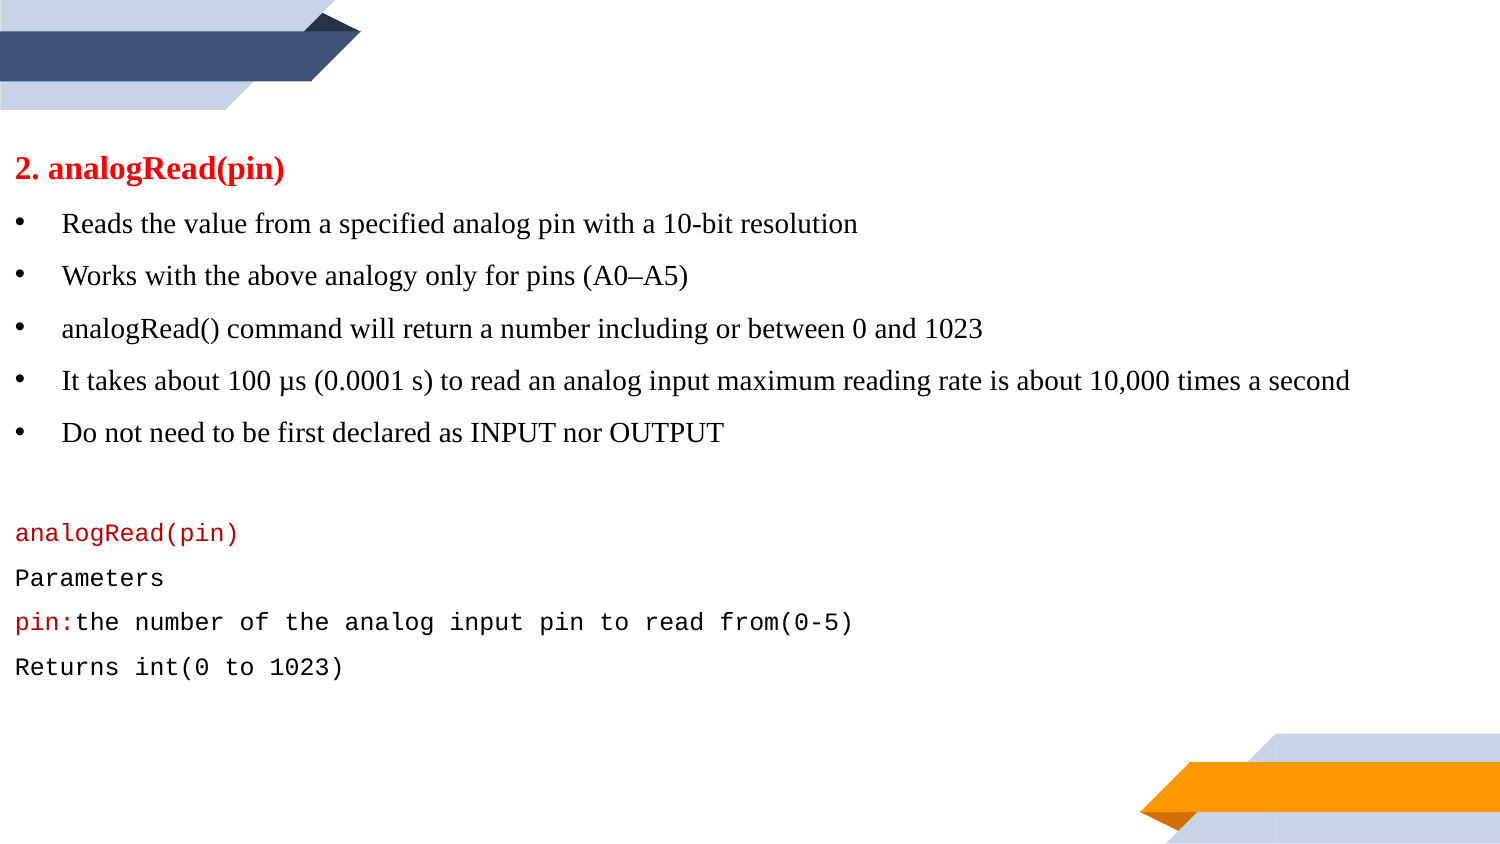

2. analogRead(pin)
Reads the value from a specified analog pin with a 10-bit resolution
Works with the above analogy only for pins (A0–A5)
analogRead() command will return a number including or between 0 and 1023
It takes about 100 µs (0.0001 s) to read an analog input maximum reading rate is about 10,000 times a second
Do not need to be first declared as INPUT nor OUTPUT

analogRead(pin)
Parameters
pin:the number of the analog input pin to read from(0-5)
Returns int(0 to 1023)